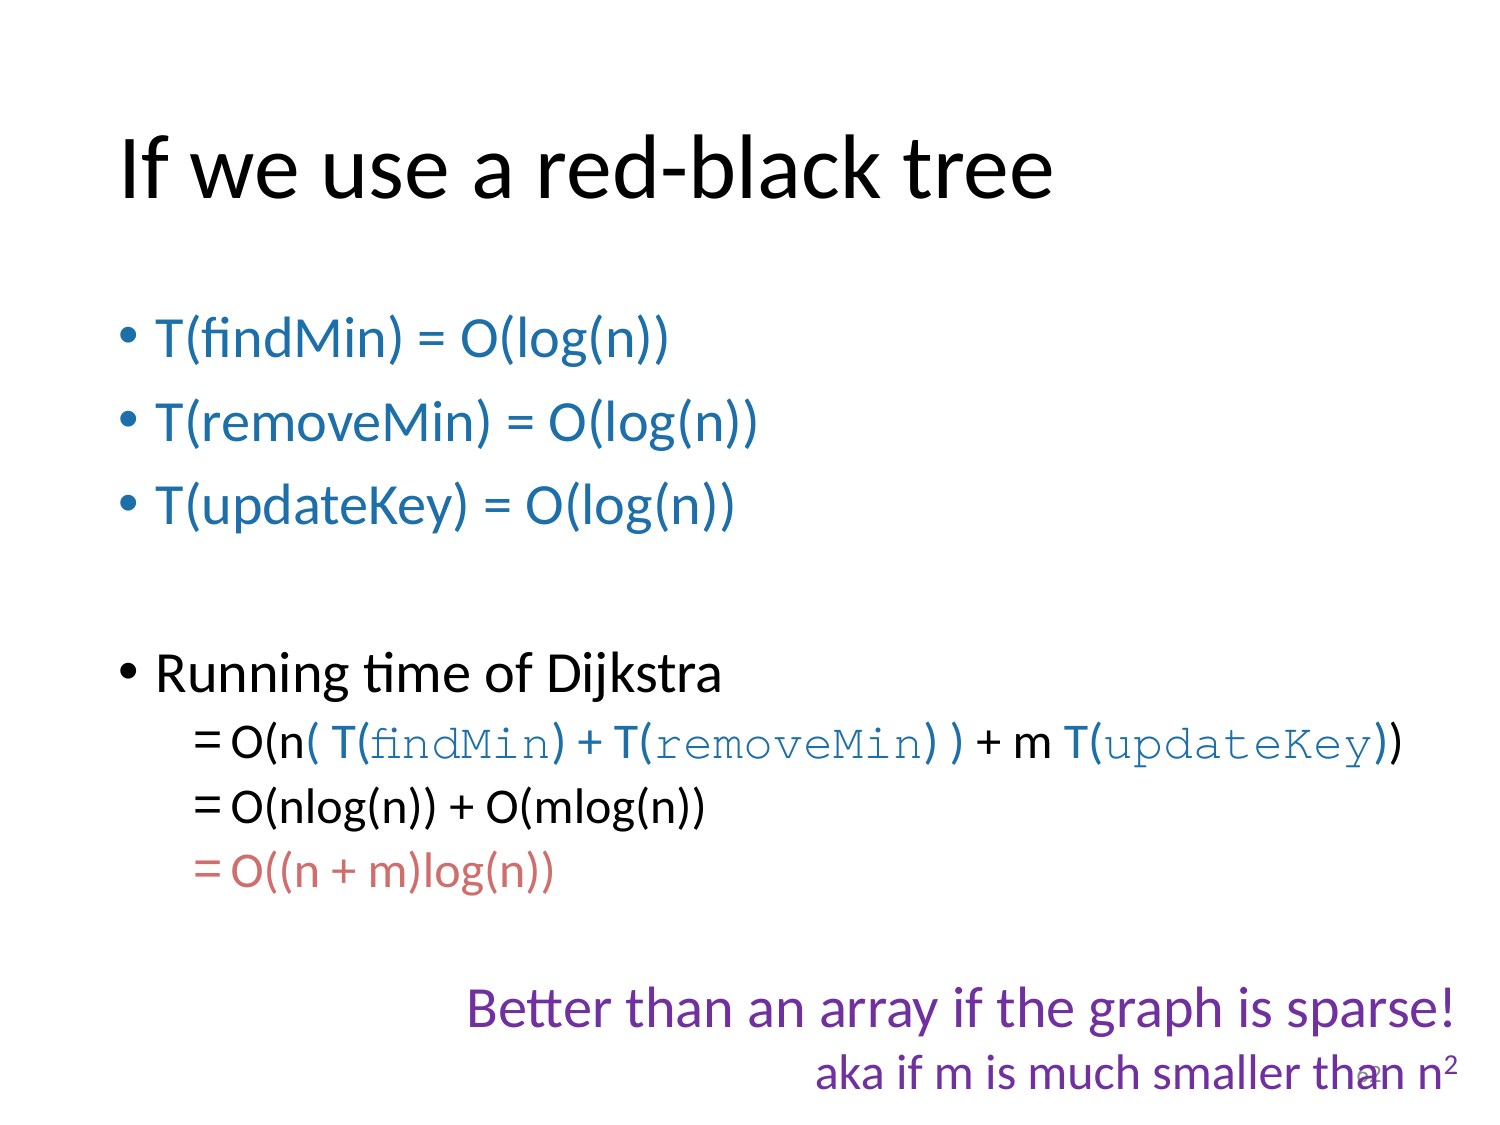

# If we use a red-black tree
T(findMin) = O(log(n))
T(removeMin) = O(log(n))
T(updateKey) = O(log(n))

Running time of Dijkstra
O(n( T(findMin) + T(removeMin) ) + m T(updateKey))
O(nlog(n)) + O(mlog(n))
O((n + m)log(n))

Better than an array if the graph is sparse!
aka if m is much smaller than n2
62